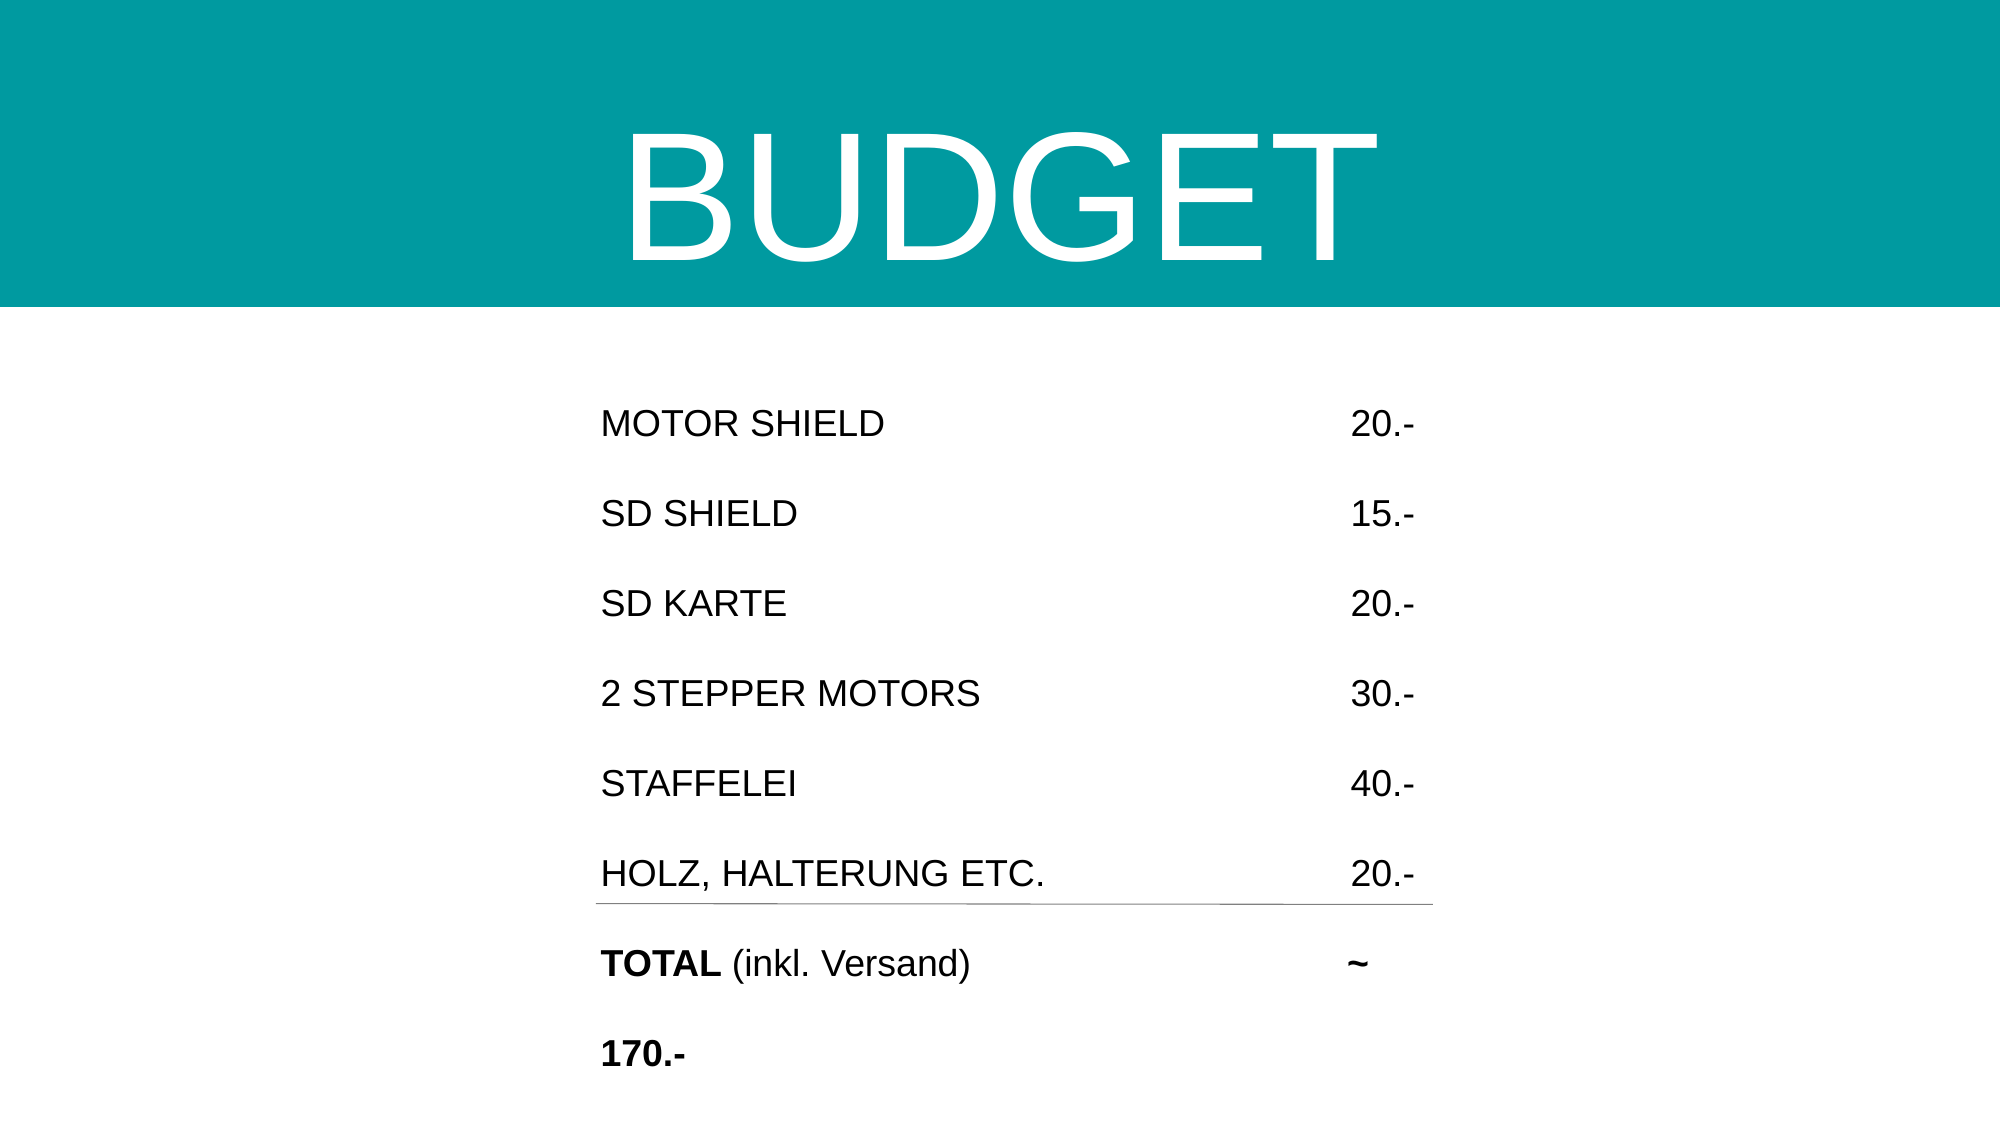

# BUDGET
MOTOR SHIELD				20.-
SD SHIELD				15.-
SD KARTE				20.-
2 STEPPER MOTORS			30.-
STAFFELEI				40.-
HOLZ, HALTERUNG ETC.			20.-
TOTAL (inkl. Versand)		              ~ 170.-